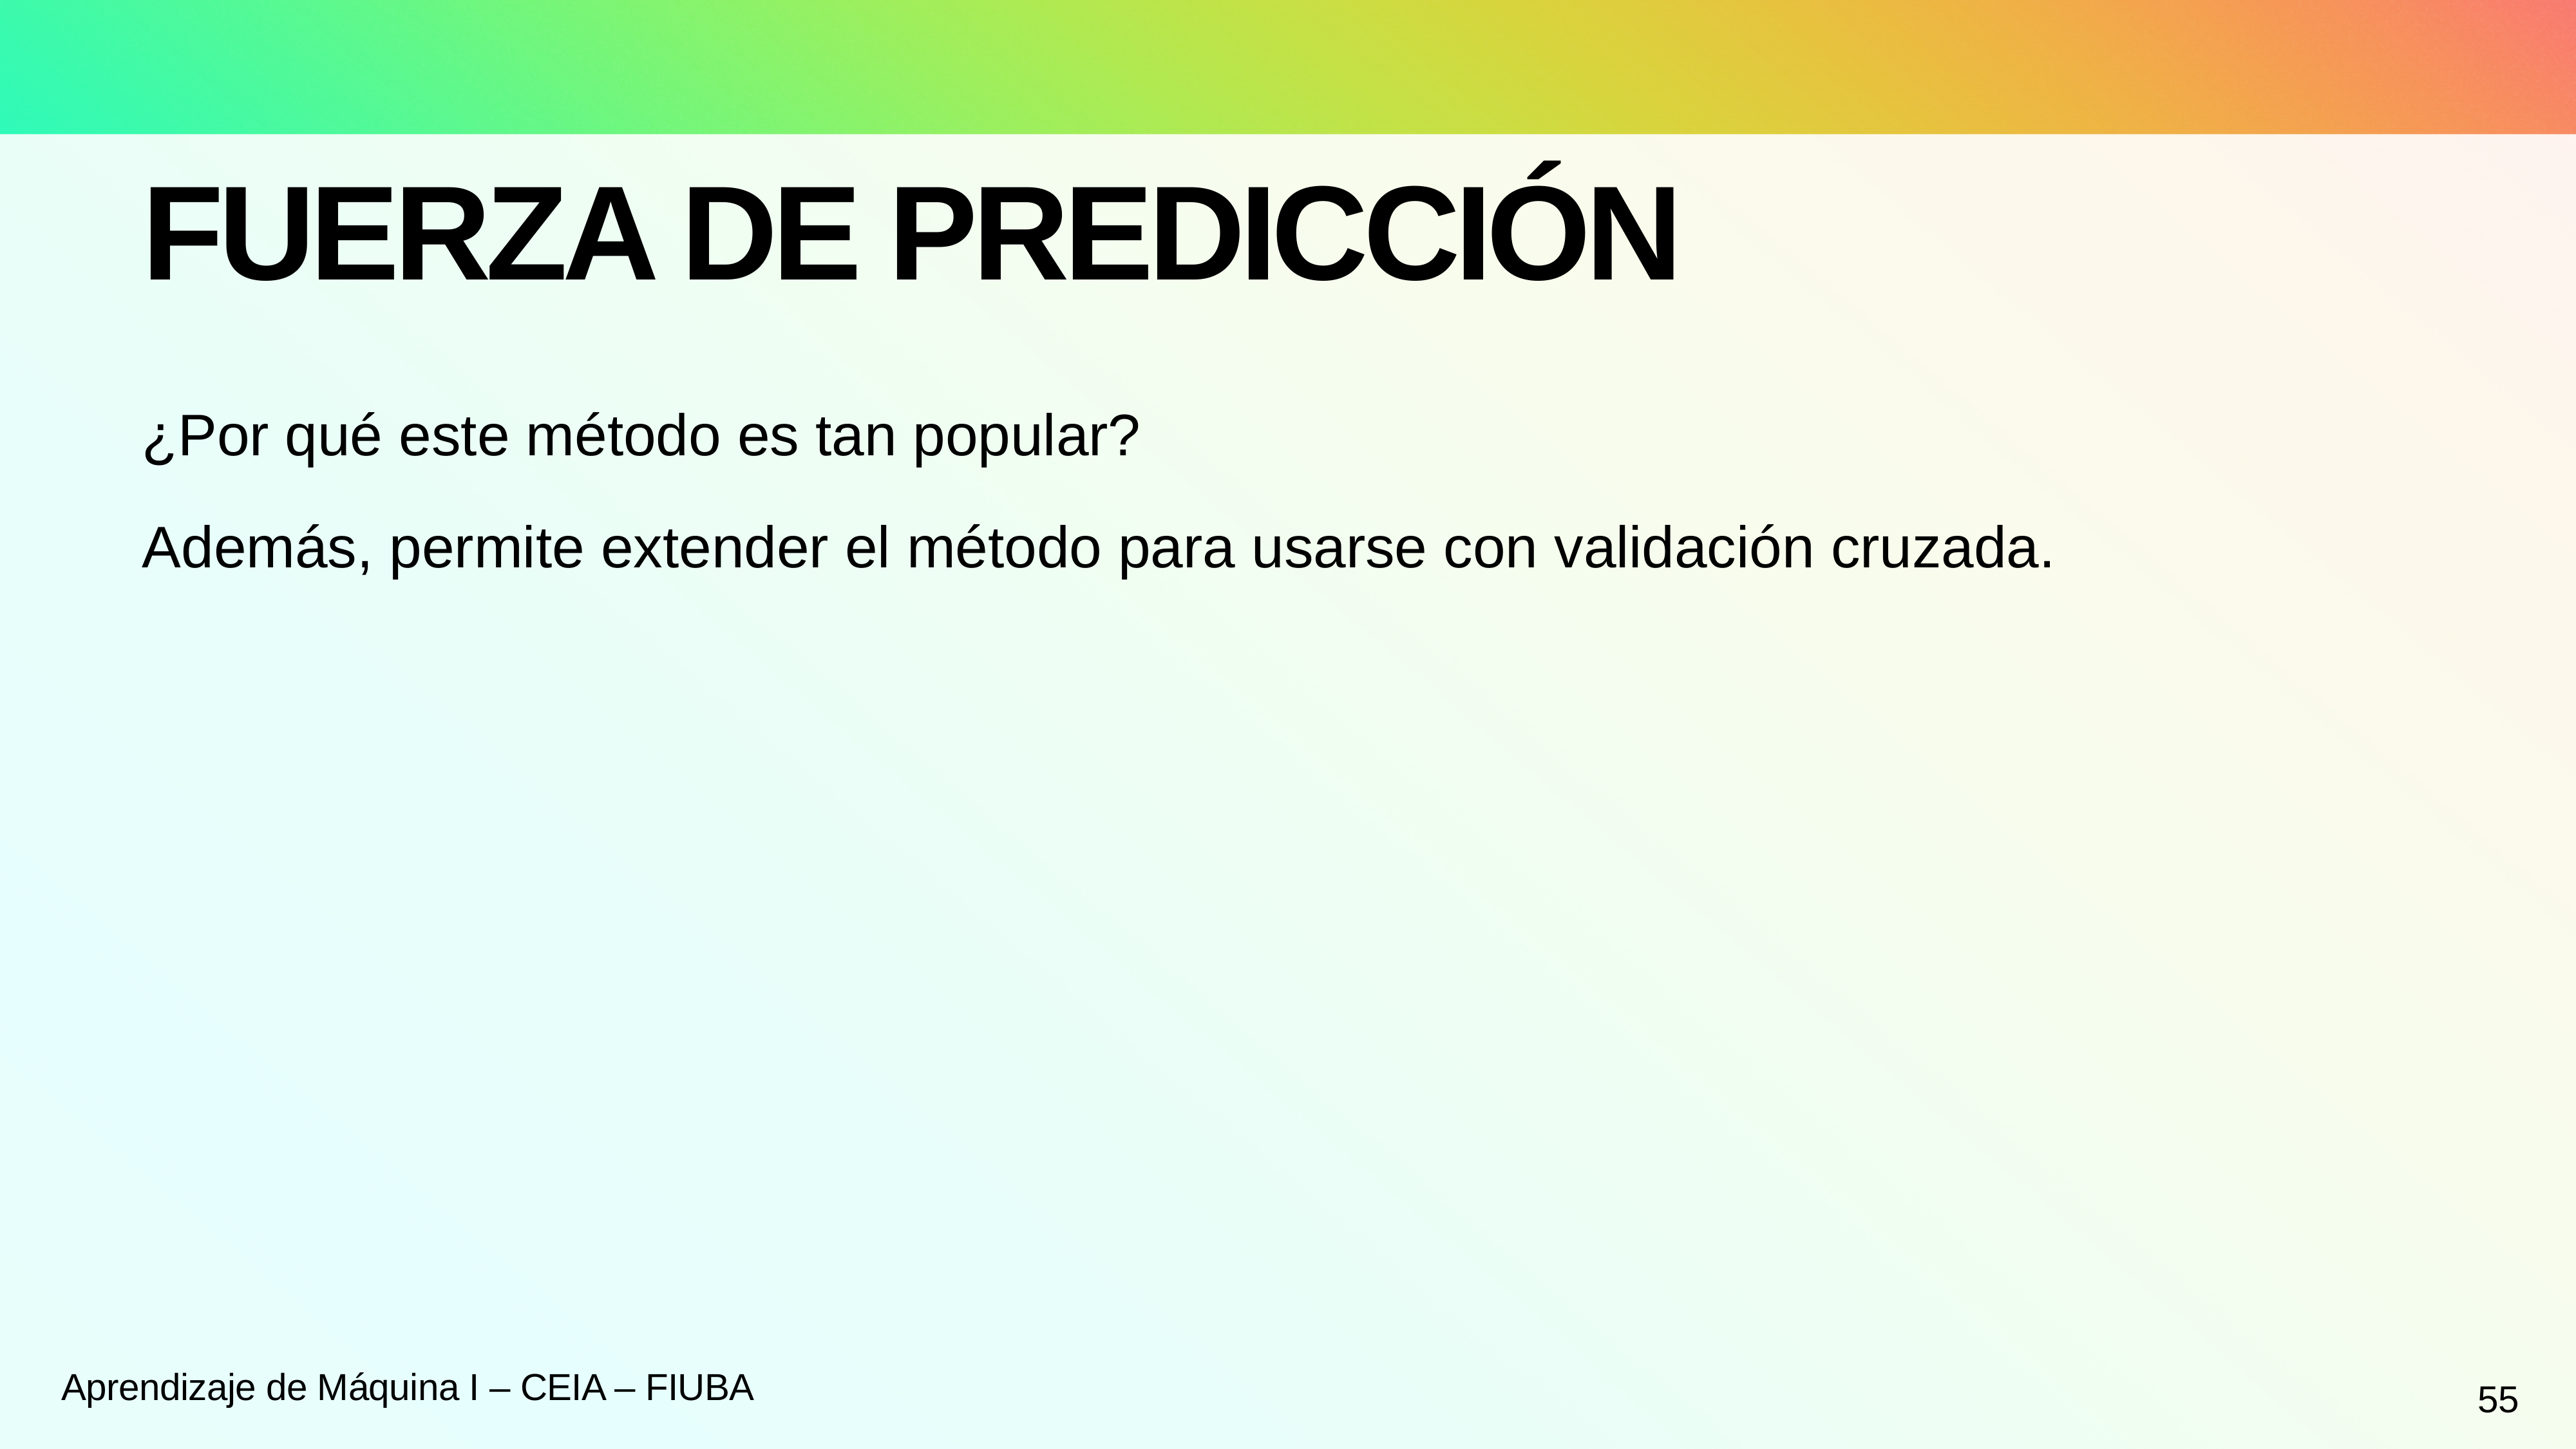

# Fuerza de Predicción
¿Por qué este método es tan popular?
Además, permite extender el método para usarse con validación cruzada.

Aprendizaje de Máquina I – CEIA – FIUBA
55